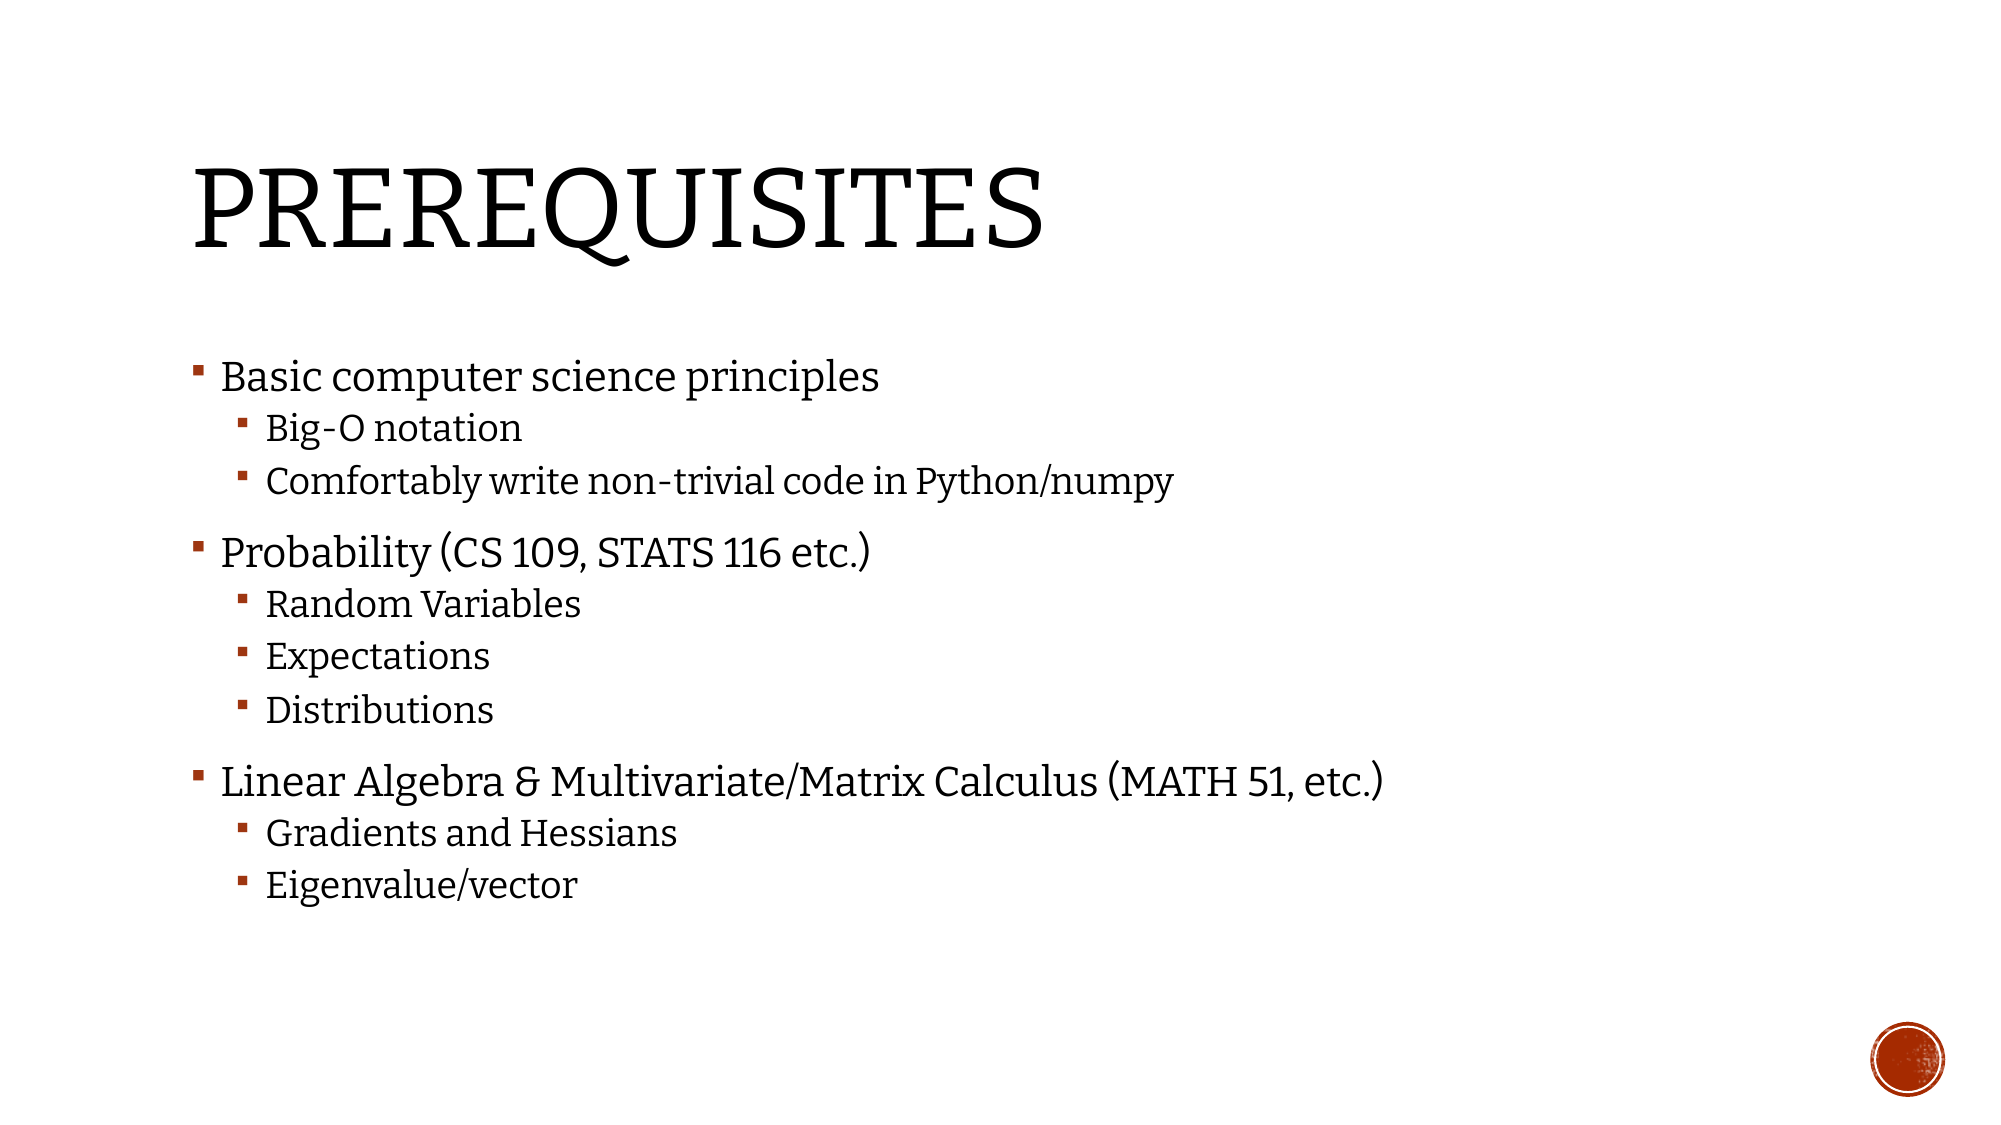

# Prerequisites
Basic computer science principles
Big-O notation
Comfortably write non-trivial code in Python/numpy
Probability (CS 109, STATS 116 etc.)
Random Variables
Expectations
Distributions
Linear Algebra & Multivariate/Matrix Calculus (MATH 51, etc.)
Gradients and Hessians
Eigenvalue/vector